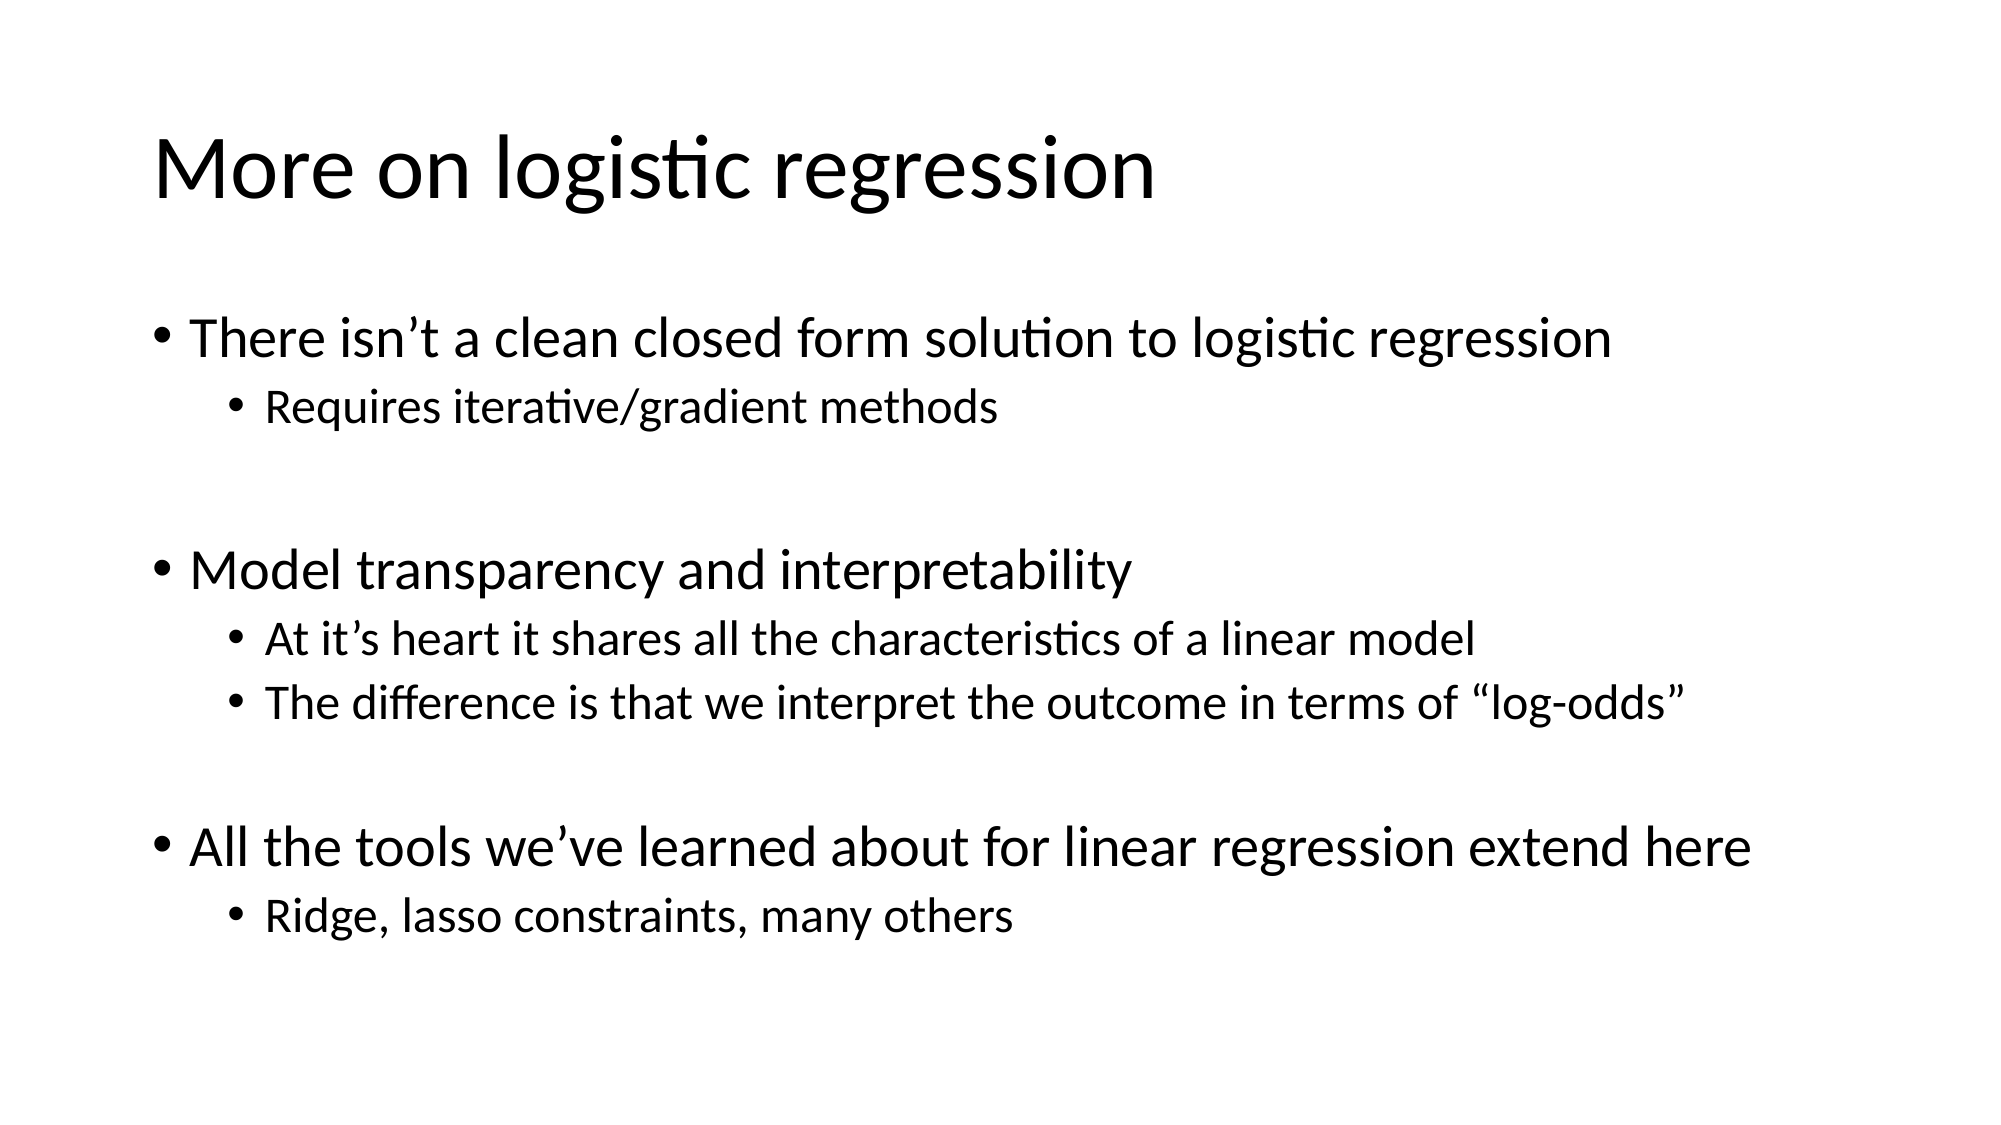

# More on logistic regression
There isn’t a clean closed form solution to logistic regression
Requires iterative/gradient methods

Model transparency and interpretability
At it’s heart it shares all the characteristics of a linear model
The difference is that we interpret the outcome in terms of “log-odds”

All the tools we’ve learned about for linear regression extend here
Ridge, lasso constraints, many others